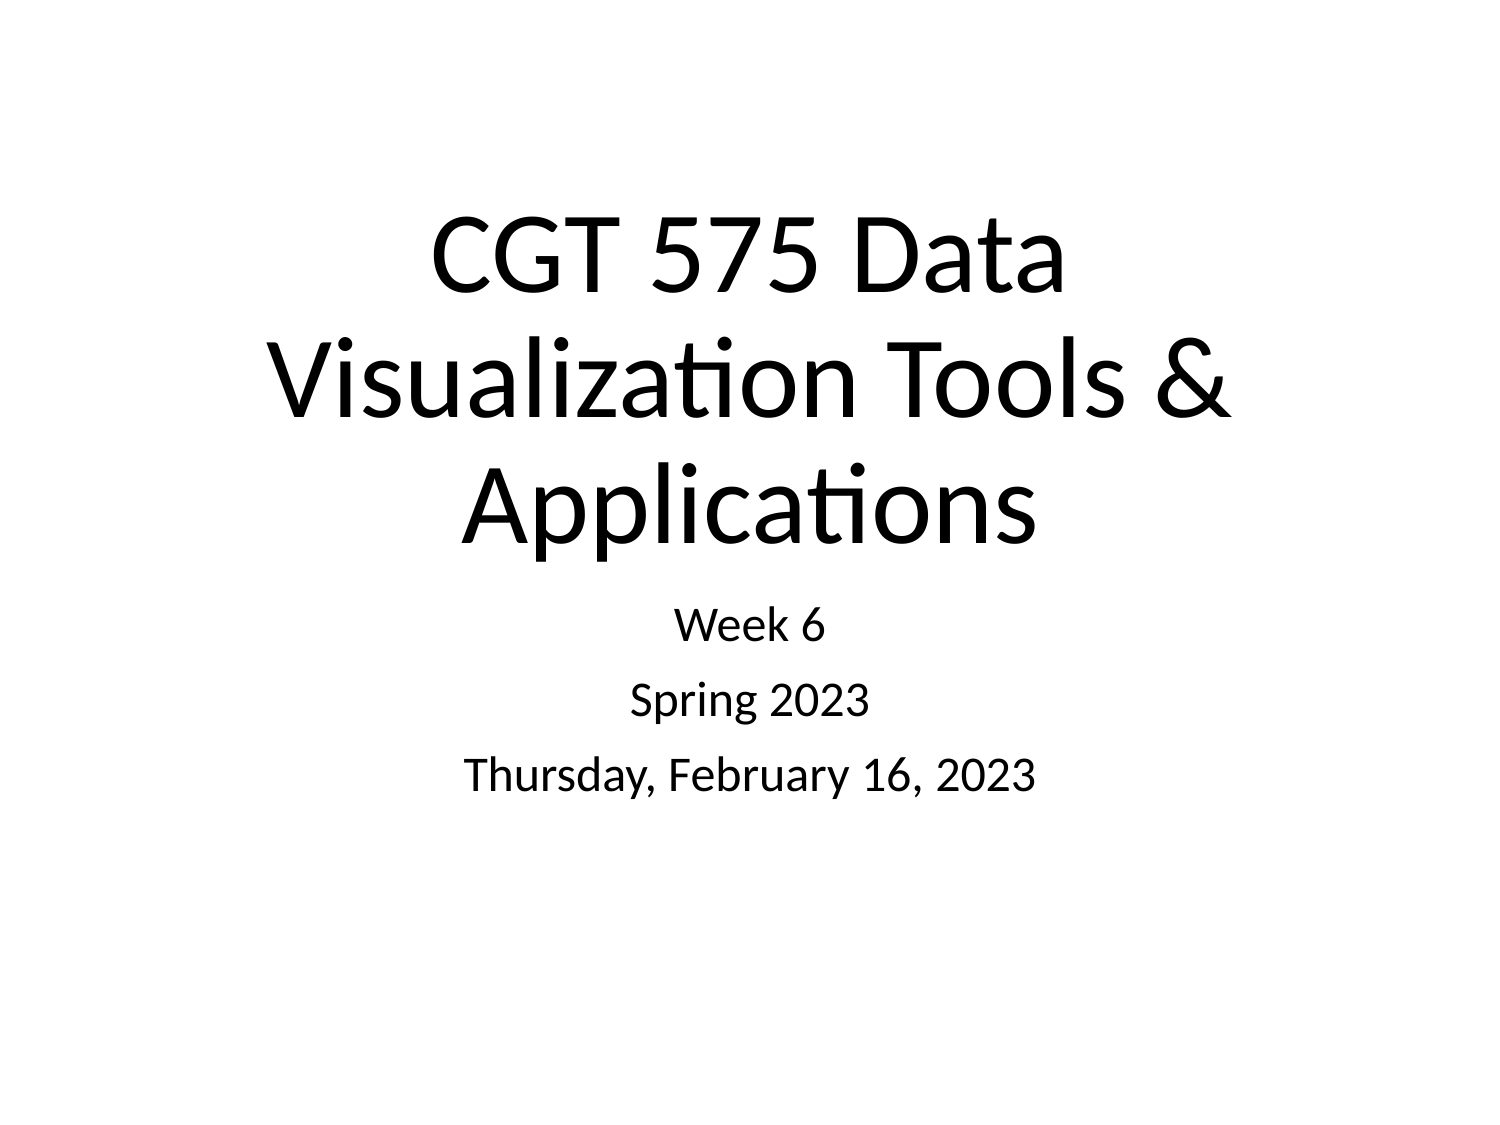

# CGT 575 Data Visualization Tools & Applications
Week 6
Spring 2023
Thursday, February 16, 2023